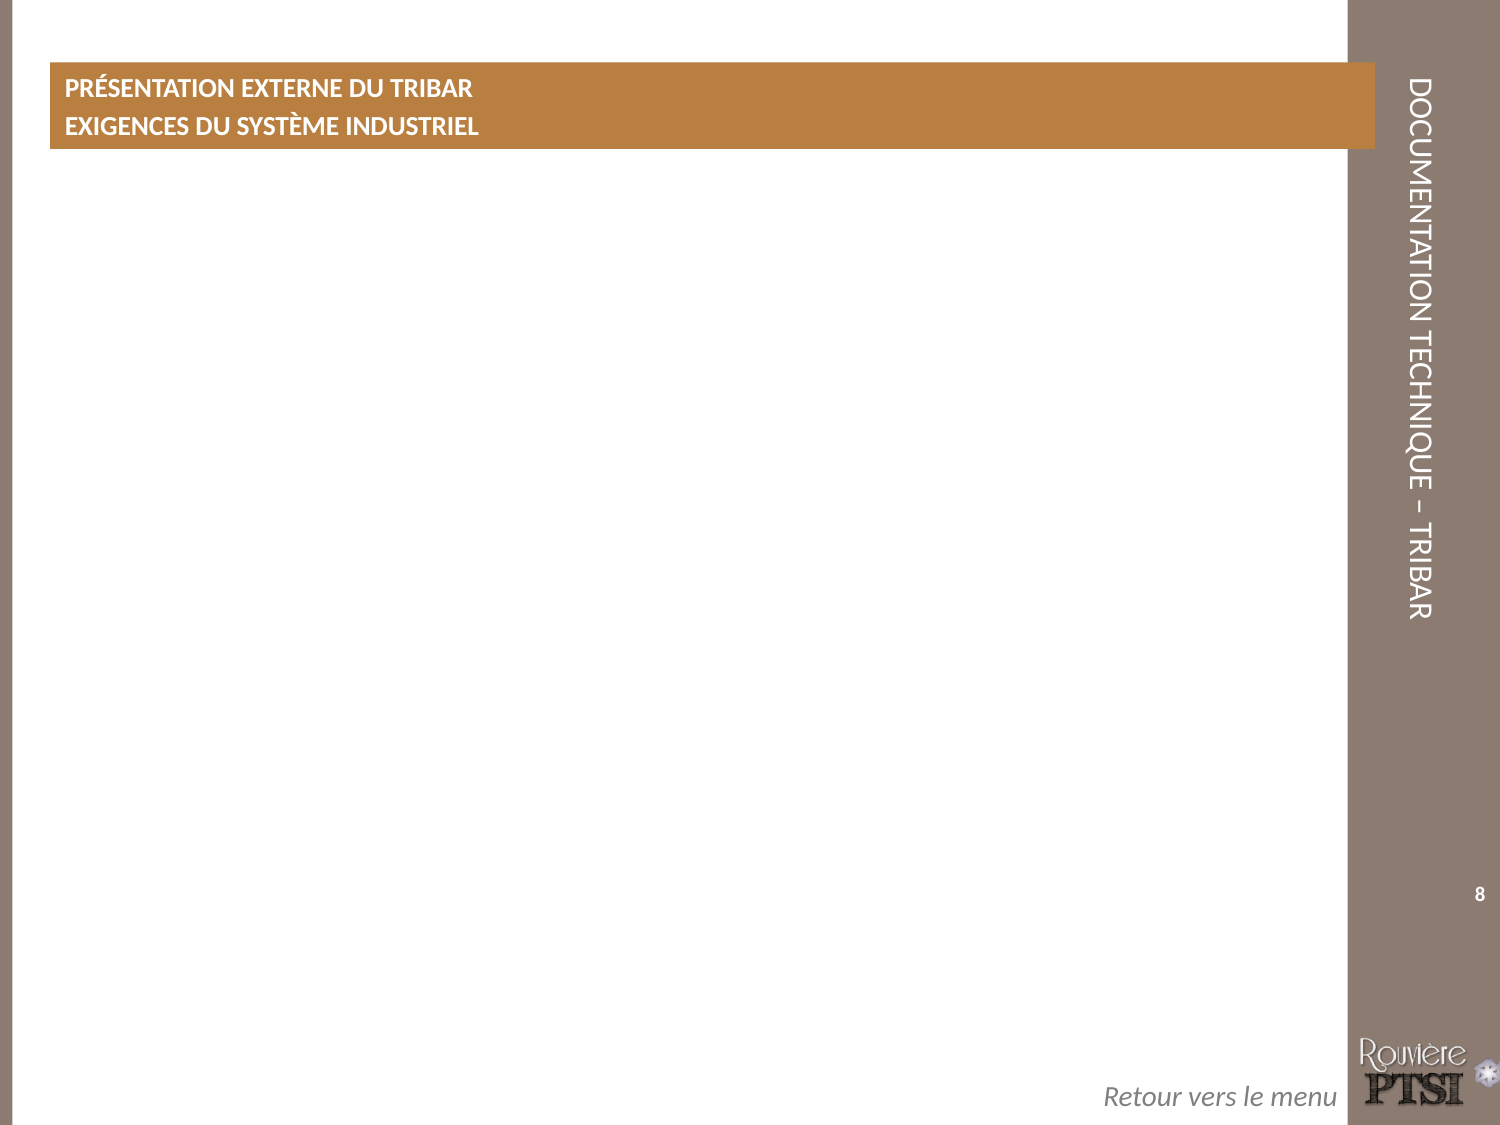

Présentation externe du tribar
Exigences du système industriel

8
Retour vers le menu